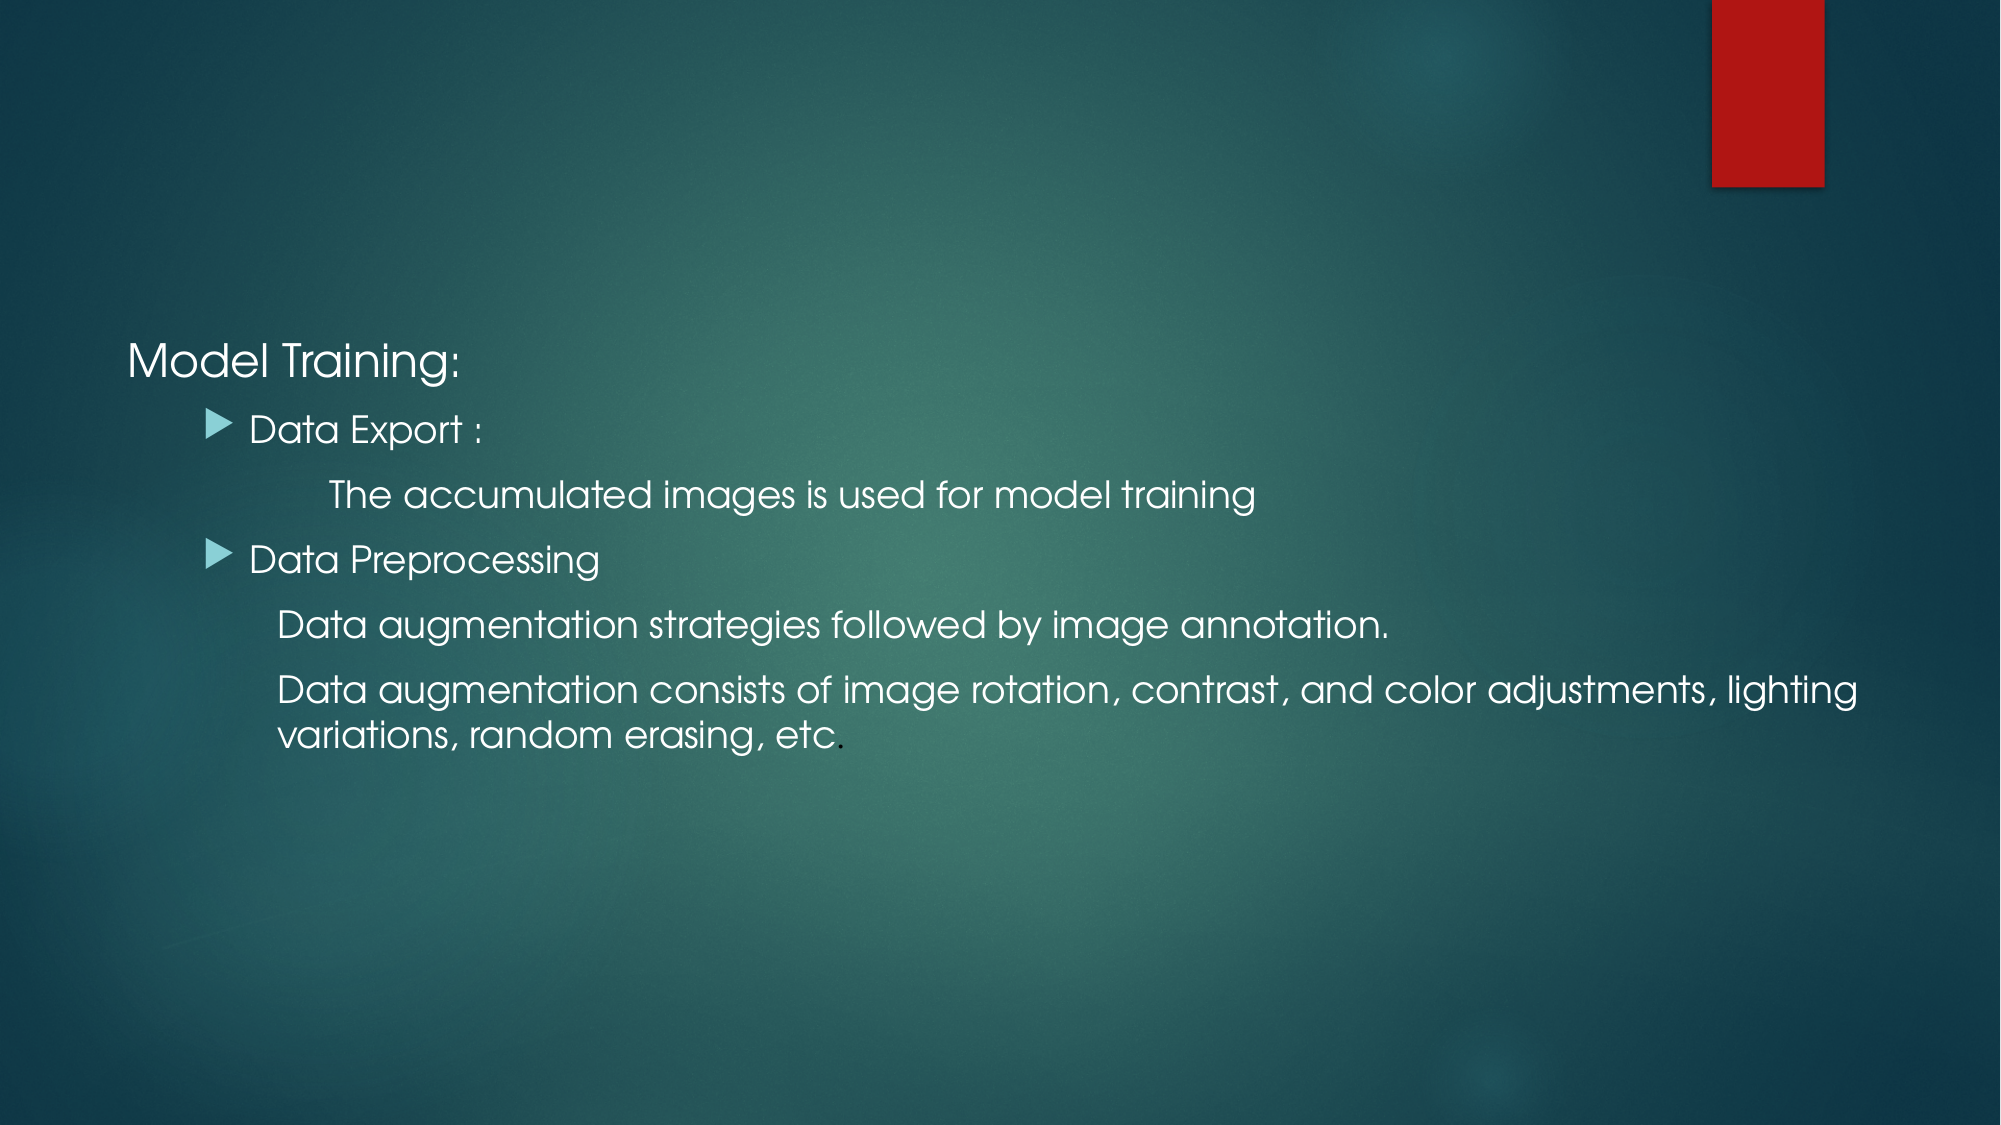

Model Training:
Data Export :
     The accumulated images is used for model training
Data Preprocessing
Data augmentation strategies followed by image annotation.
Data augmentation consists of image rotation, contrast, and color adjustments, lighting variations, random erasing, etc.